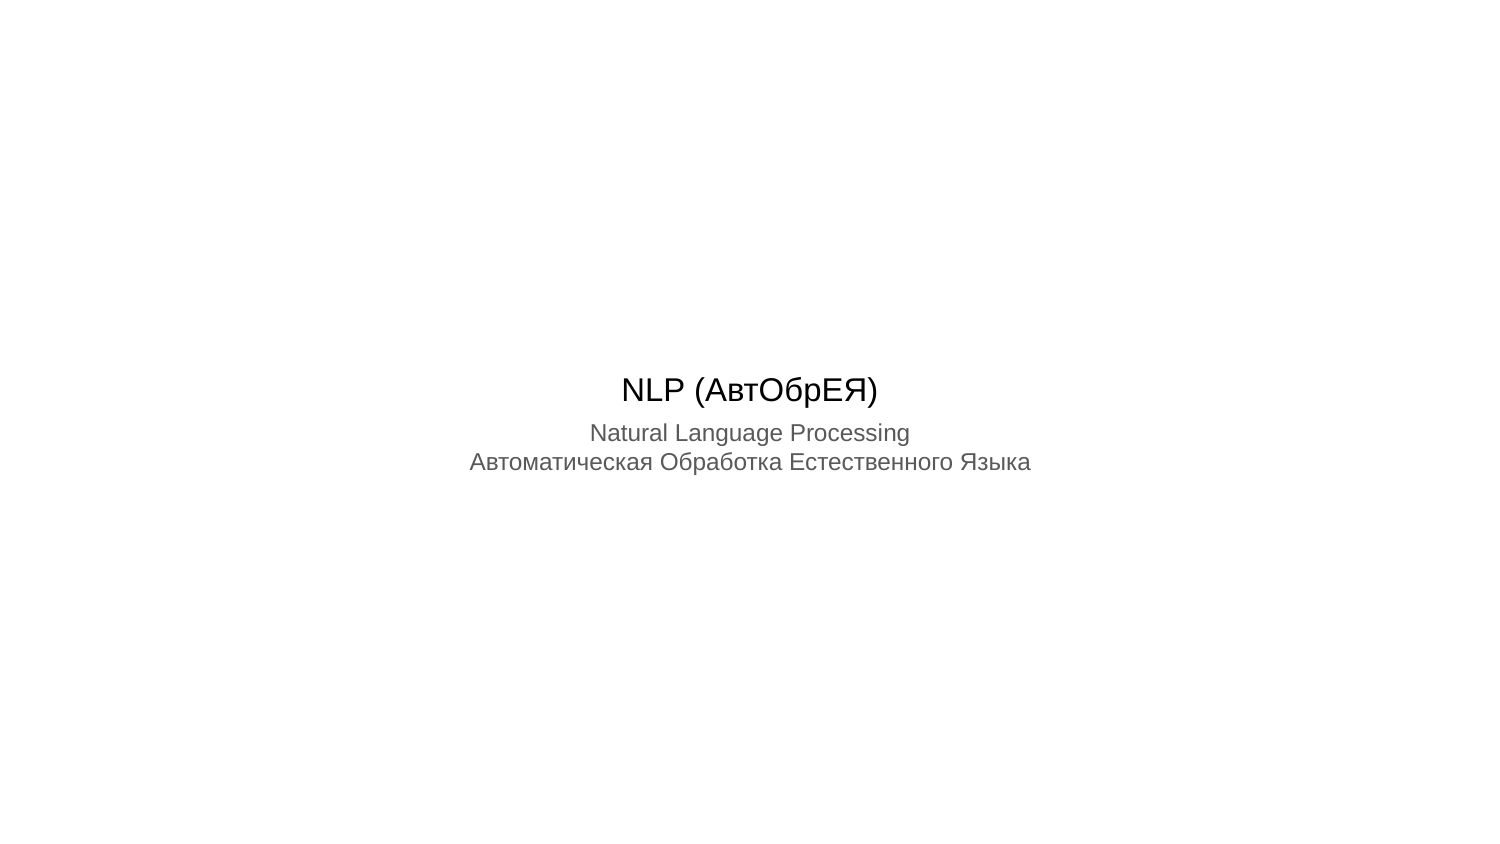

# NLP (АвтОбрЕЯ)
Natural Language Processing
Автоматическая Обработка Естественного Языка